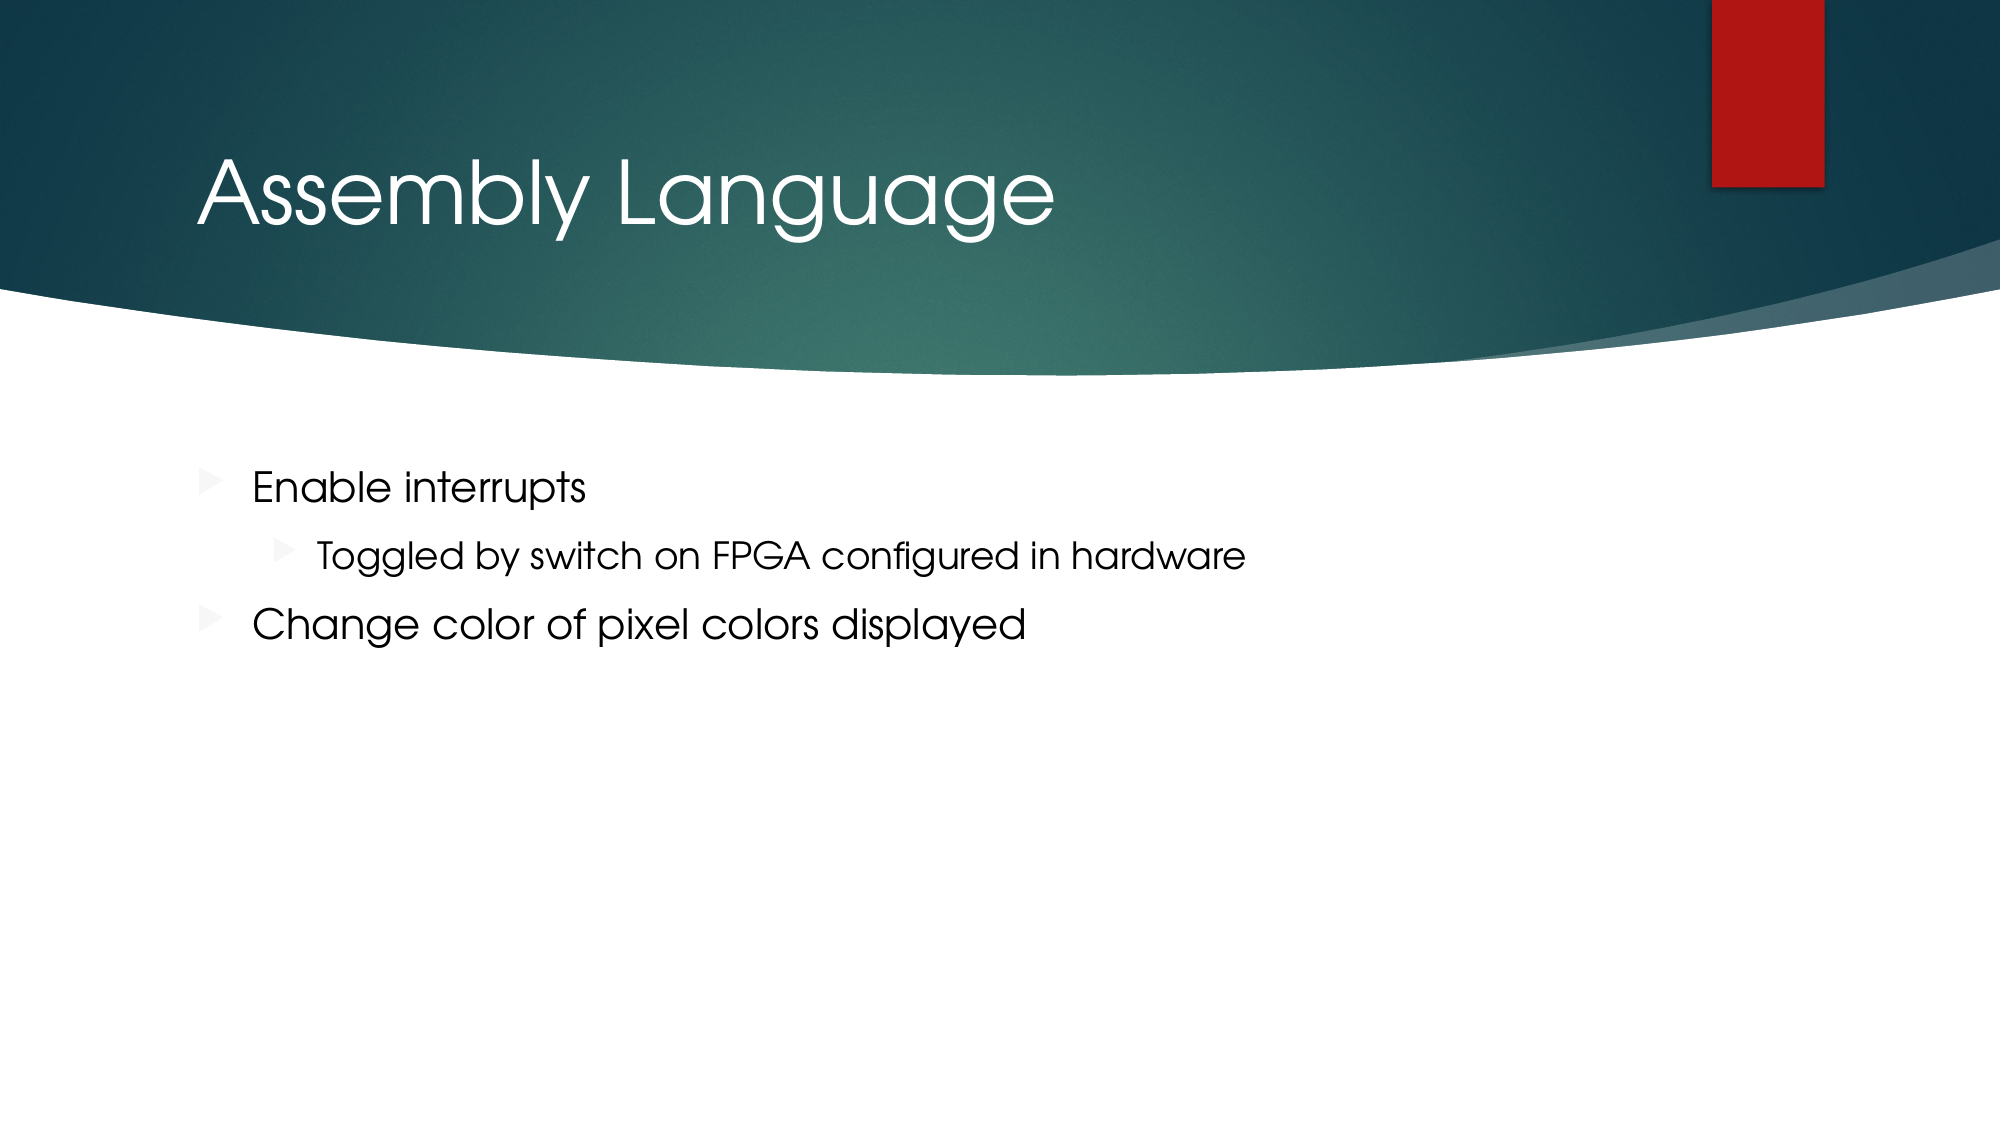

# Assembly Language

Enable interrupts
Toggled by switch on FPGA configured in hardware
Change color of pixel colors displayed